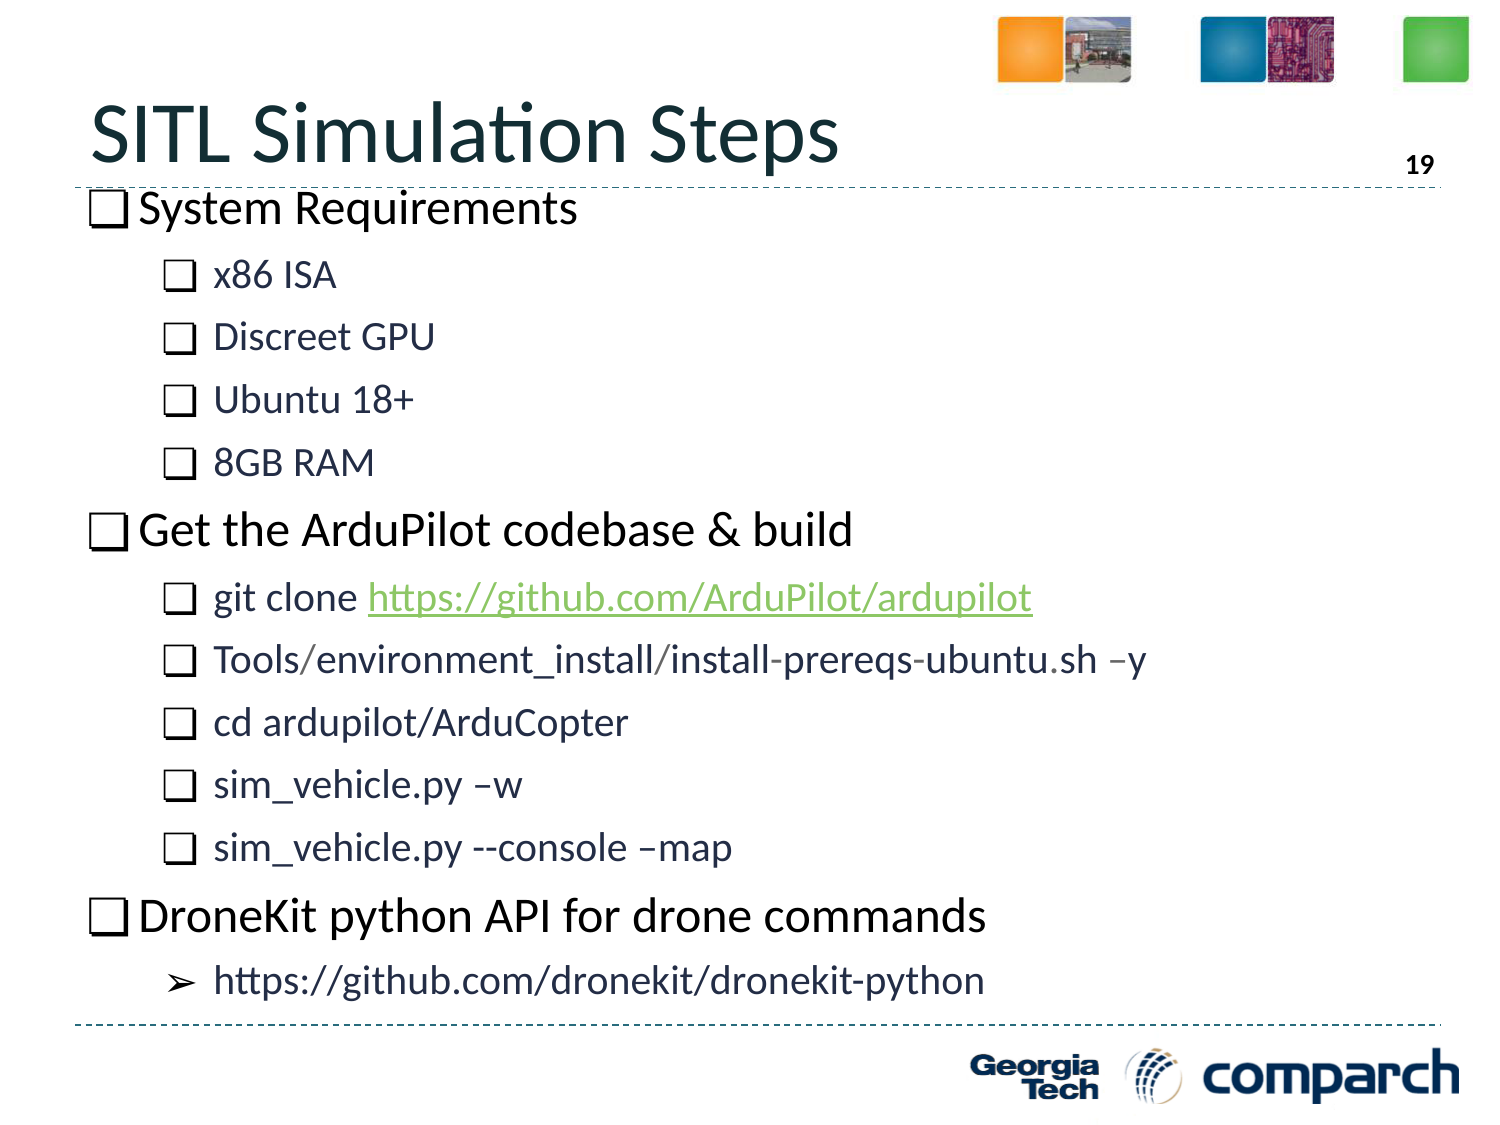

# SITL Simulation Steps
19
System Requirements
x86 ISA
Discreet GPU
Ubuntu 18+
8GB RAM
Get the ArduPilot codebase & build
git clone https://github.com/ArduPilot/ardupilot
Tools/environment_install/install-prereqs-ubuntu.sh –y
cd ardupilot/ArduCopter
sim_vehicle.py –w
sim_vehicle.py --console –map
DroneKit python API for drone commands
https://github.com/dronekit/dronekit-python